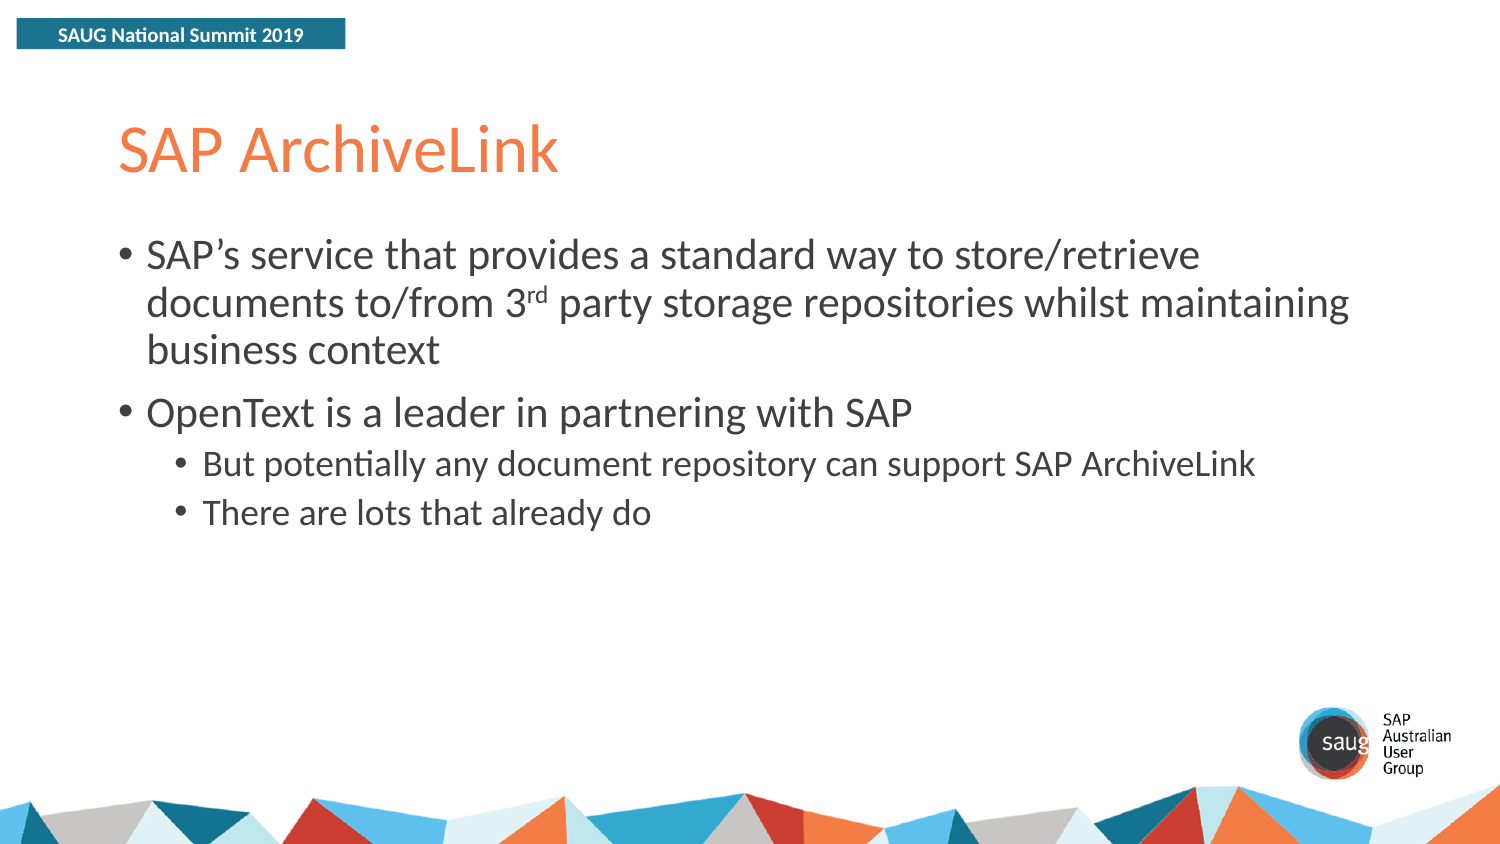

# SAP ArchiveLink
SAP’s service that provides a standard way to store/retrieve documents to/from 3rd party storage repositories whilst maintaining business context
OpenText is a leader in partnering with SAP
But potentially any document repository can support SAP ArchiveLink
There are lots that already do